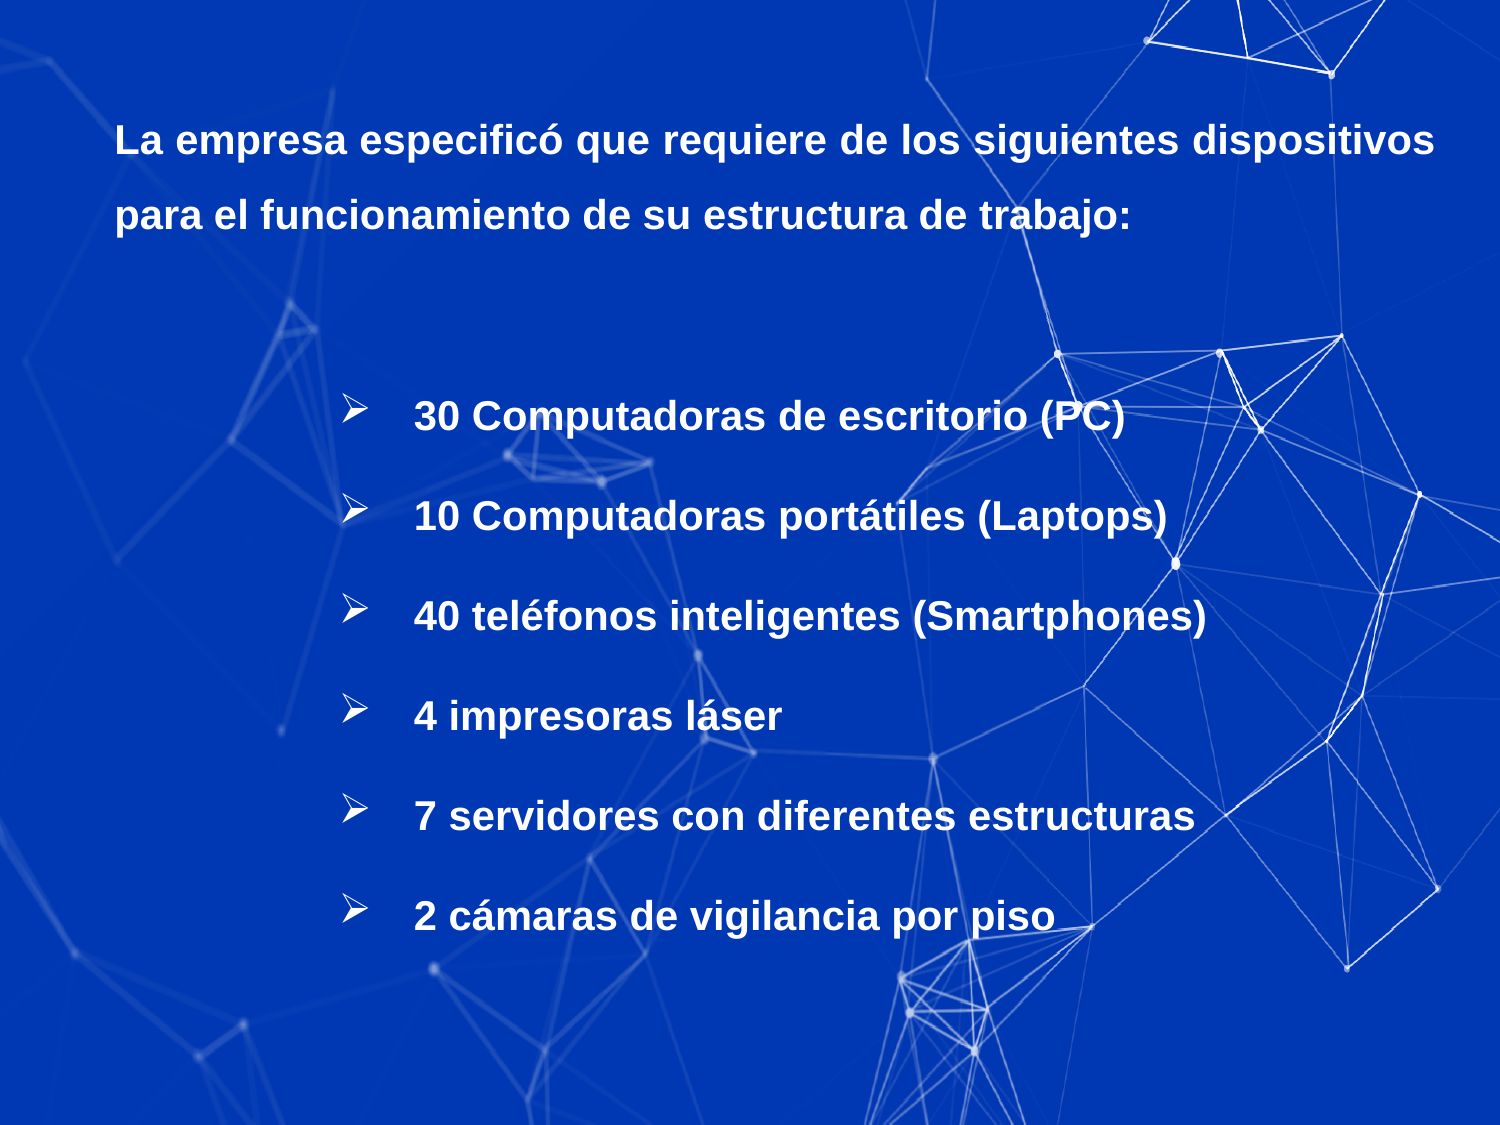

# La empresa especificó que requiere de los siguientes dispositivos para el funcionamiento de su estructura de trabajo:
30 Computadoras de escritorio (PC)
10 Computadoras portátiles (Laptops)
40 teléfonos inteligentes (Smartphones)
4 impresoras láser
7 servidores con diferentes estructuras
2 cámaras de vigilancia por piso